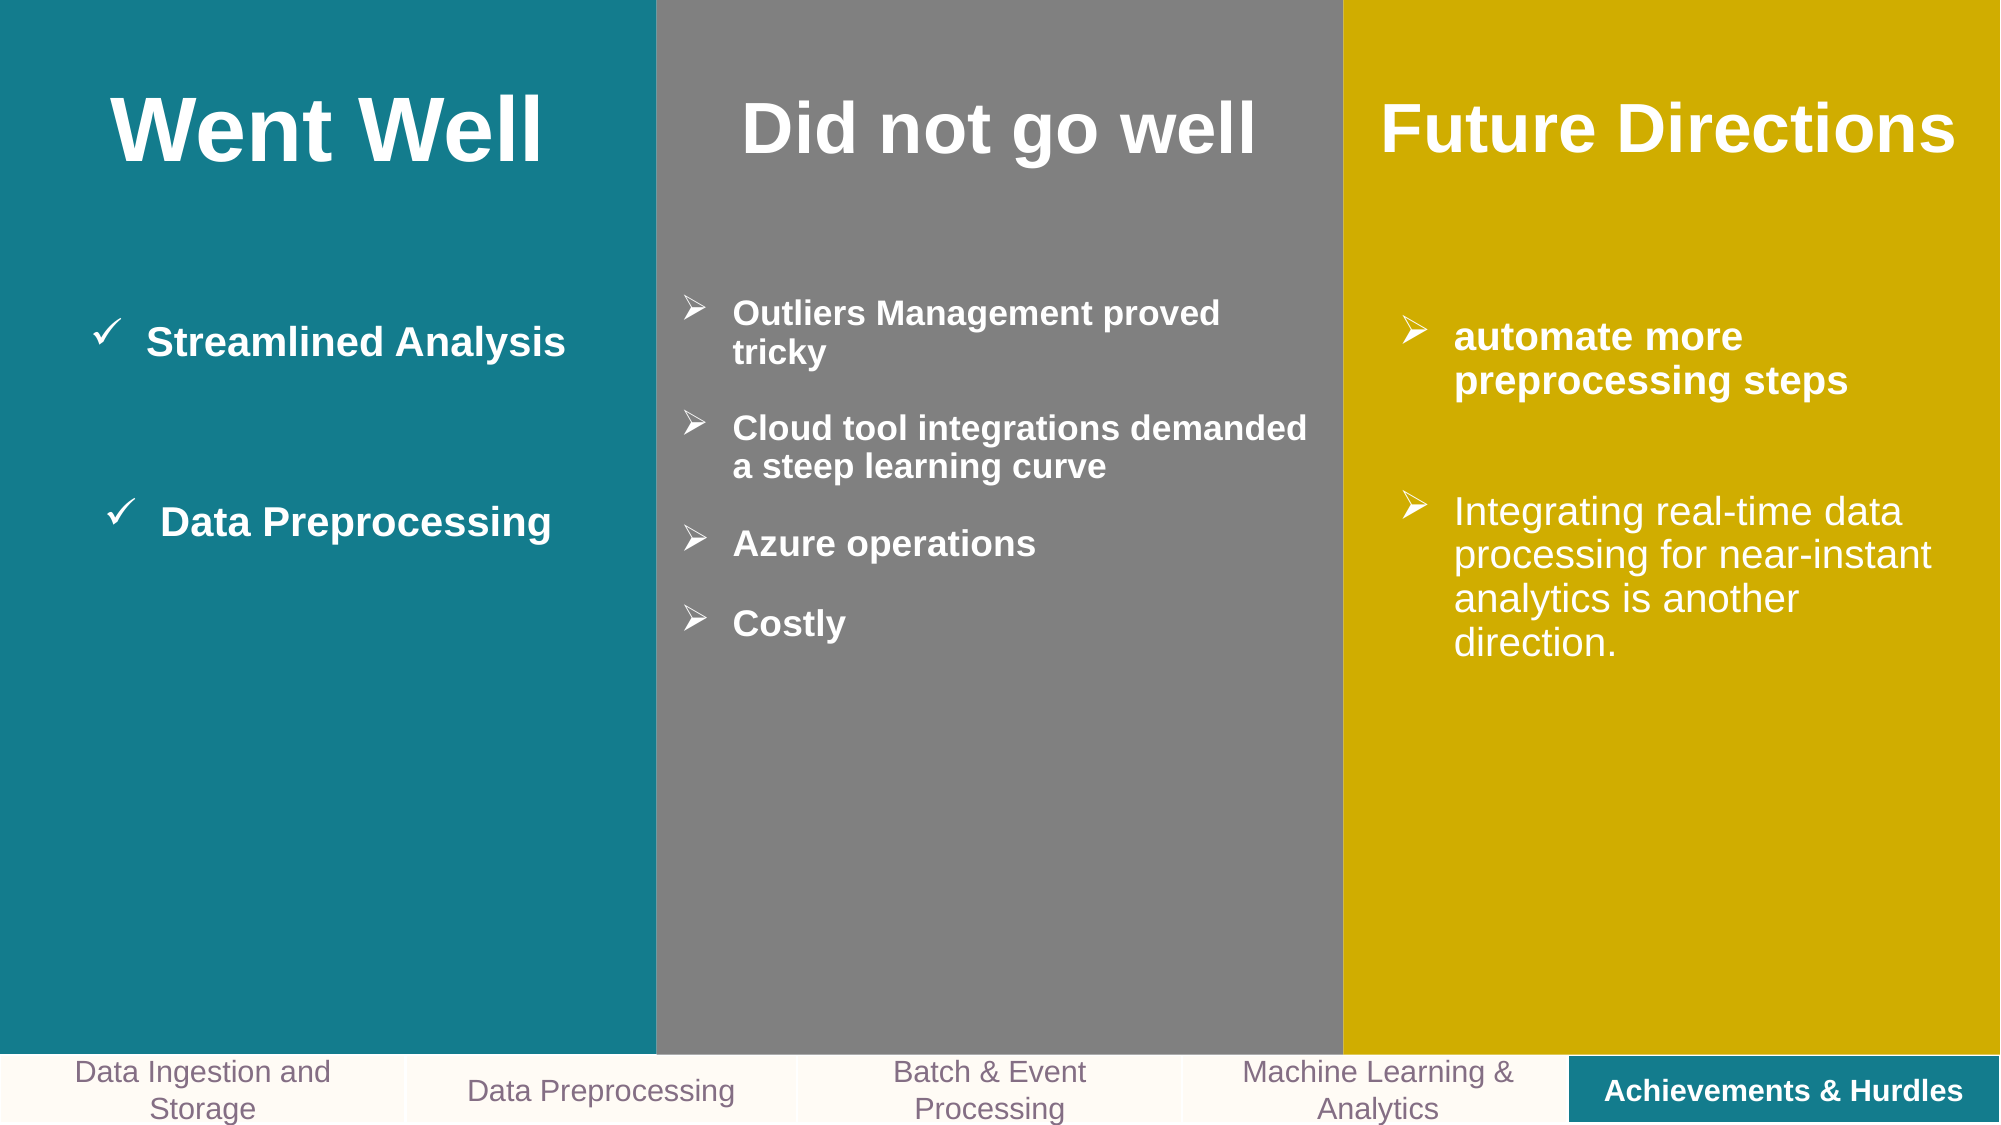

Did not go well
Future Directions
# Went Well
Streamlined Analysis

Data Preprocessing
Outliers Management proved tricky

Cloud tool integrations demanded a steep learning curve

Azure operations

Costly
automate more preprocessing steps

Integrating real-time data processing for near-instant analytics is another direction.

References
https://www.kaggle.com/datasets/pavansubhasht/ibm-hr-analytics-attrition-dataset

Data Ingestion and Storage
Data Preprocessing
Batch & Event Processing
Machine Learning & Analytics
Achievements & Hurdles